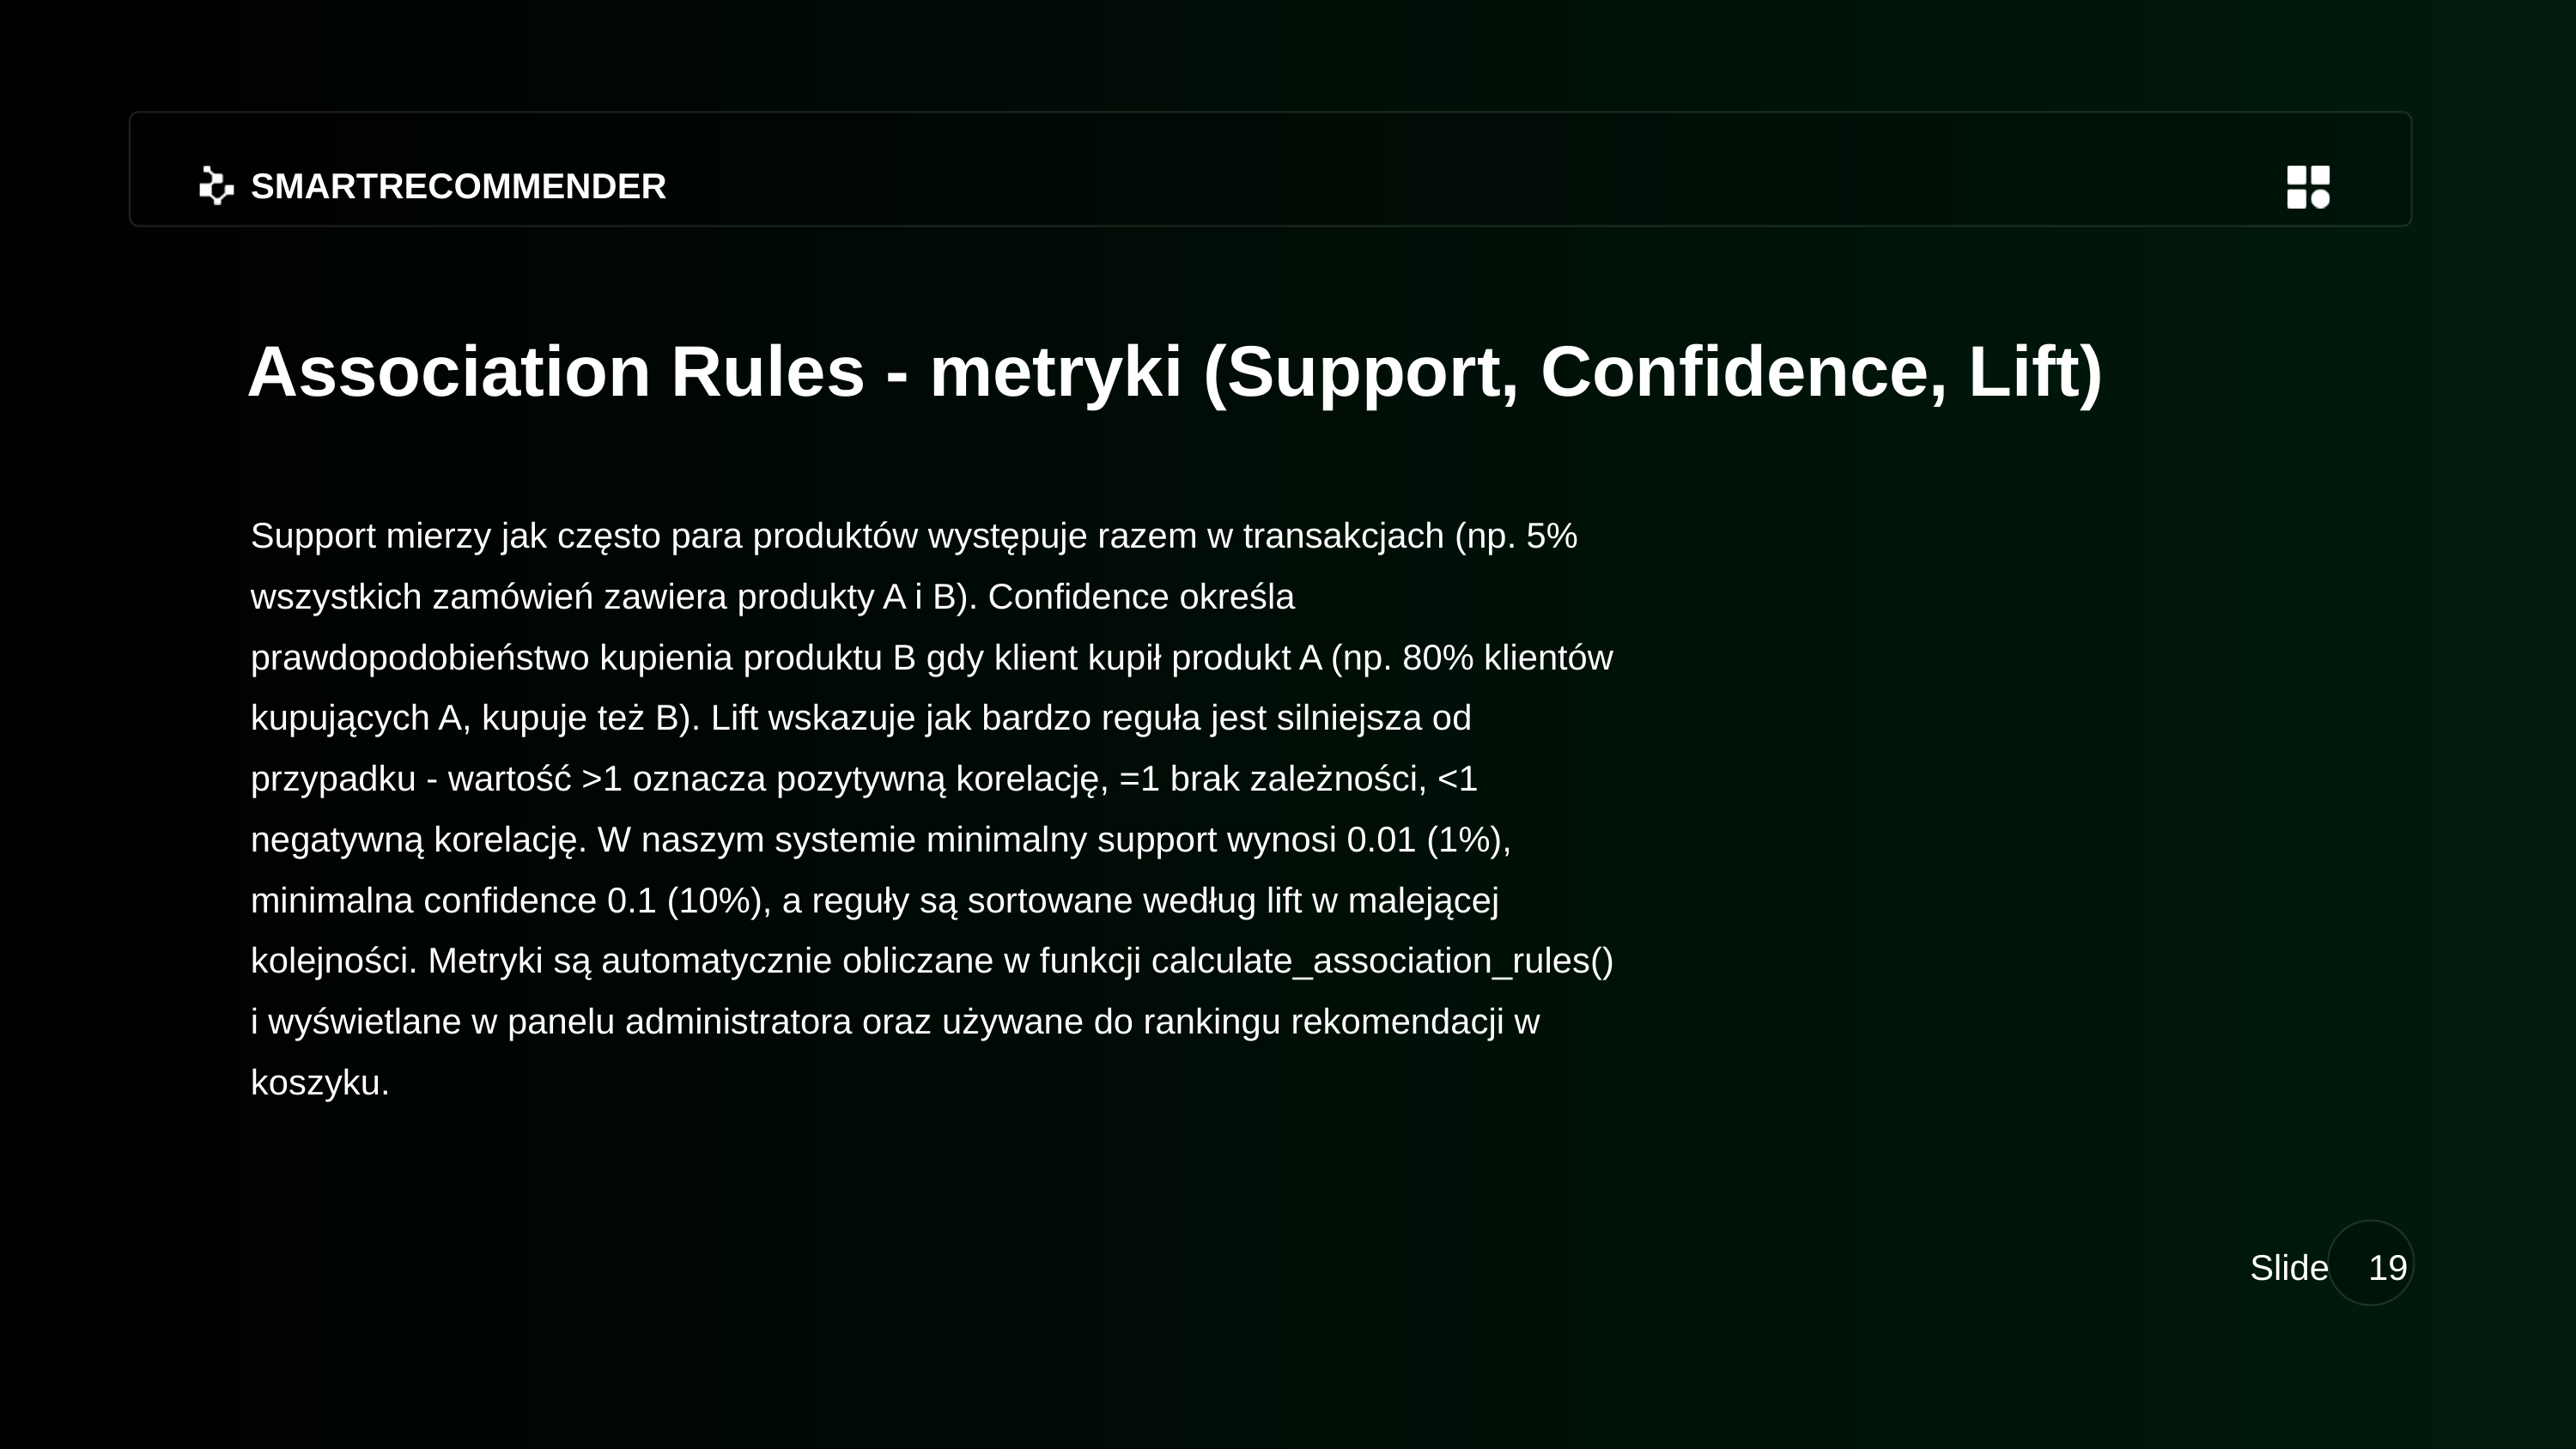

SMARTRECOMMENDER
Association Rules - metryki (Support, Confidence, Lift)
Support mierzy jak często para produktów występuje razem w transakcjach (np. 5% wszystkich zamówień zawiera produkty A i B). Confidence określa prawdopodobieństwo kupienia produktu B gdy klient kupił produkt A (np. 80% klientów kupujących A, kupuje też B). Lift wskazuje jak bardzo reguła jest silniejsza od przypadku - wartość >1 oznacza pozytywną korelację, =1 brak zależności, <1 negatywną korelację. W naszym systemie minimalny support wynosi 0.01 (1%), minimalna confidence 0.1 (10%), a reguły są sortowane według lift w malejącej kolejności. Metryki są automatycznie obliczane w funkcji calculate_association_rules() i wyświetlane w panelu administratora oraz używane do rankingu rekomendacji w koszyku.

Slide
19